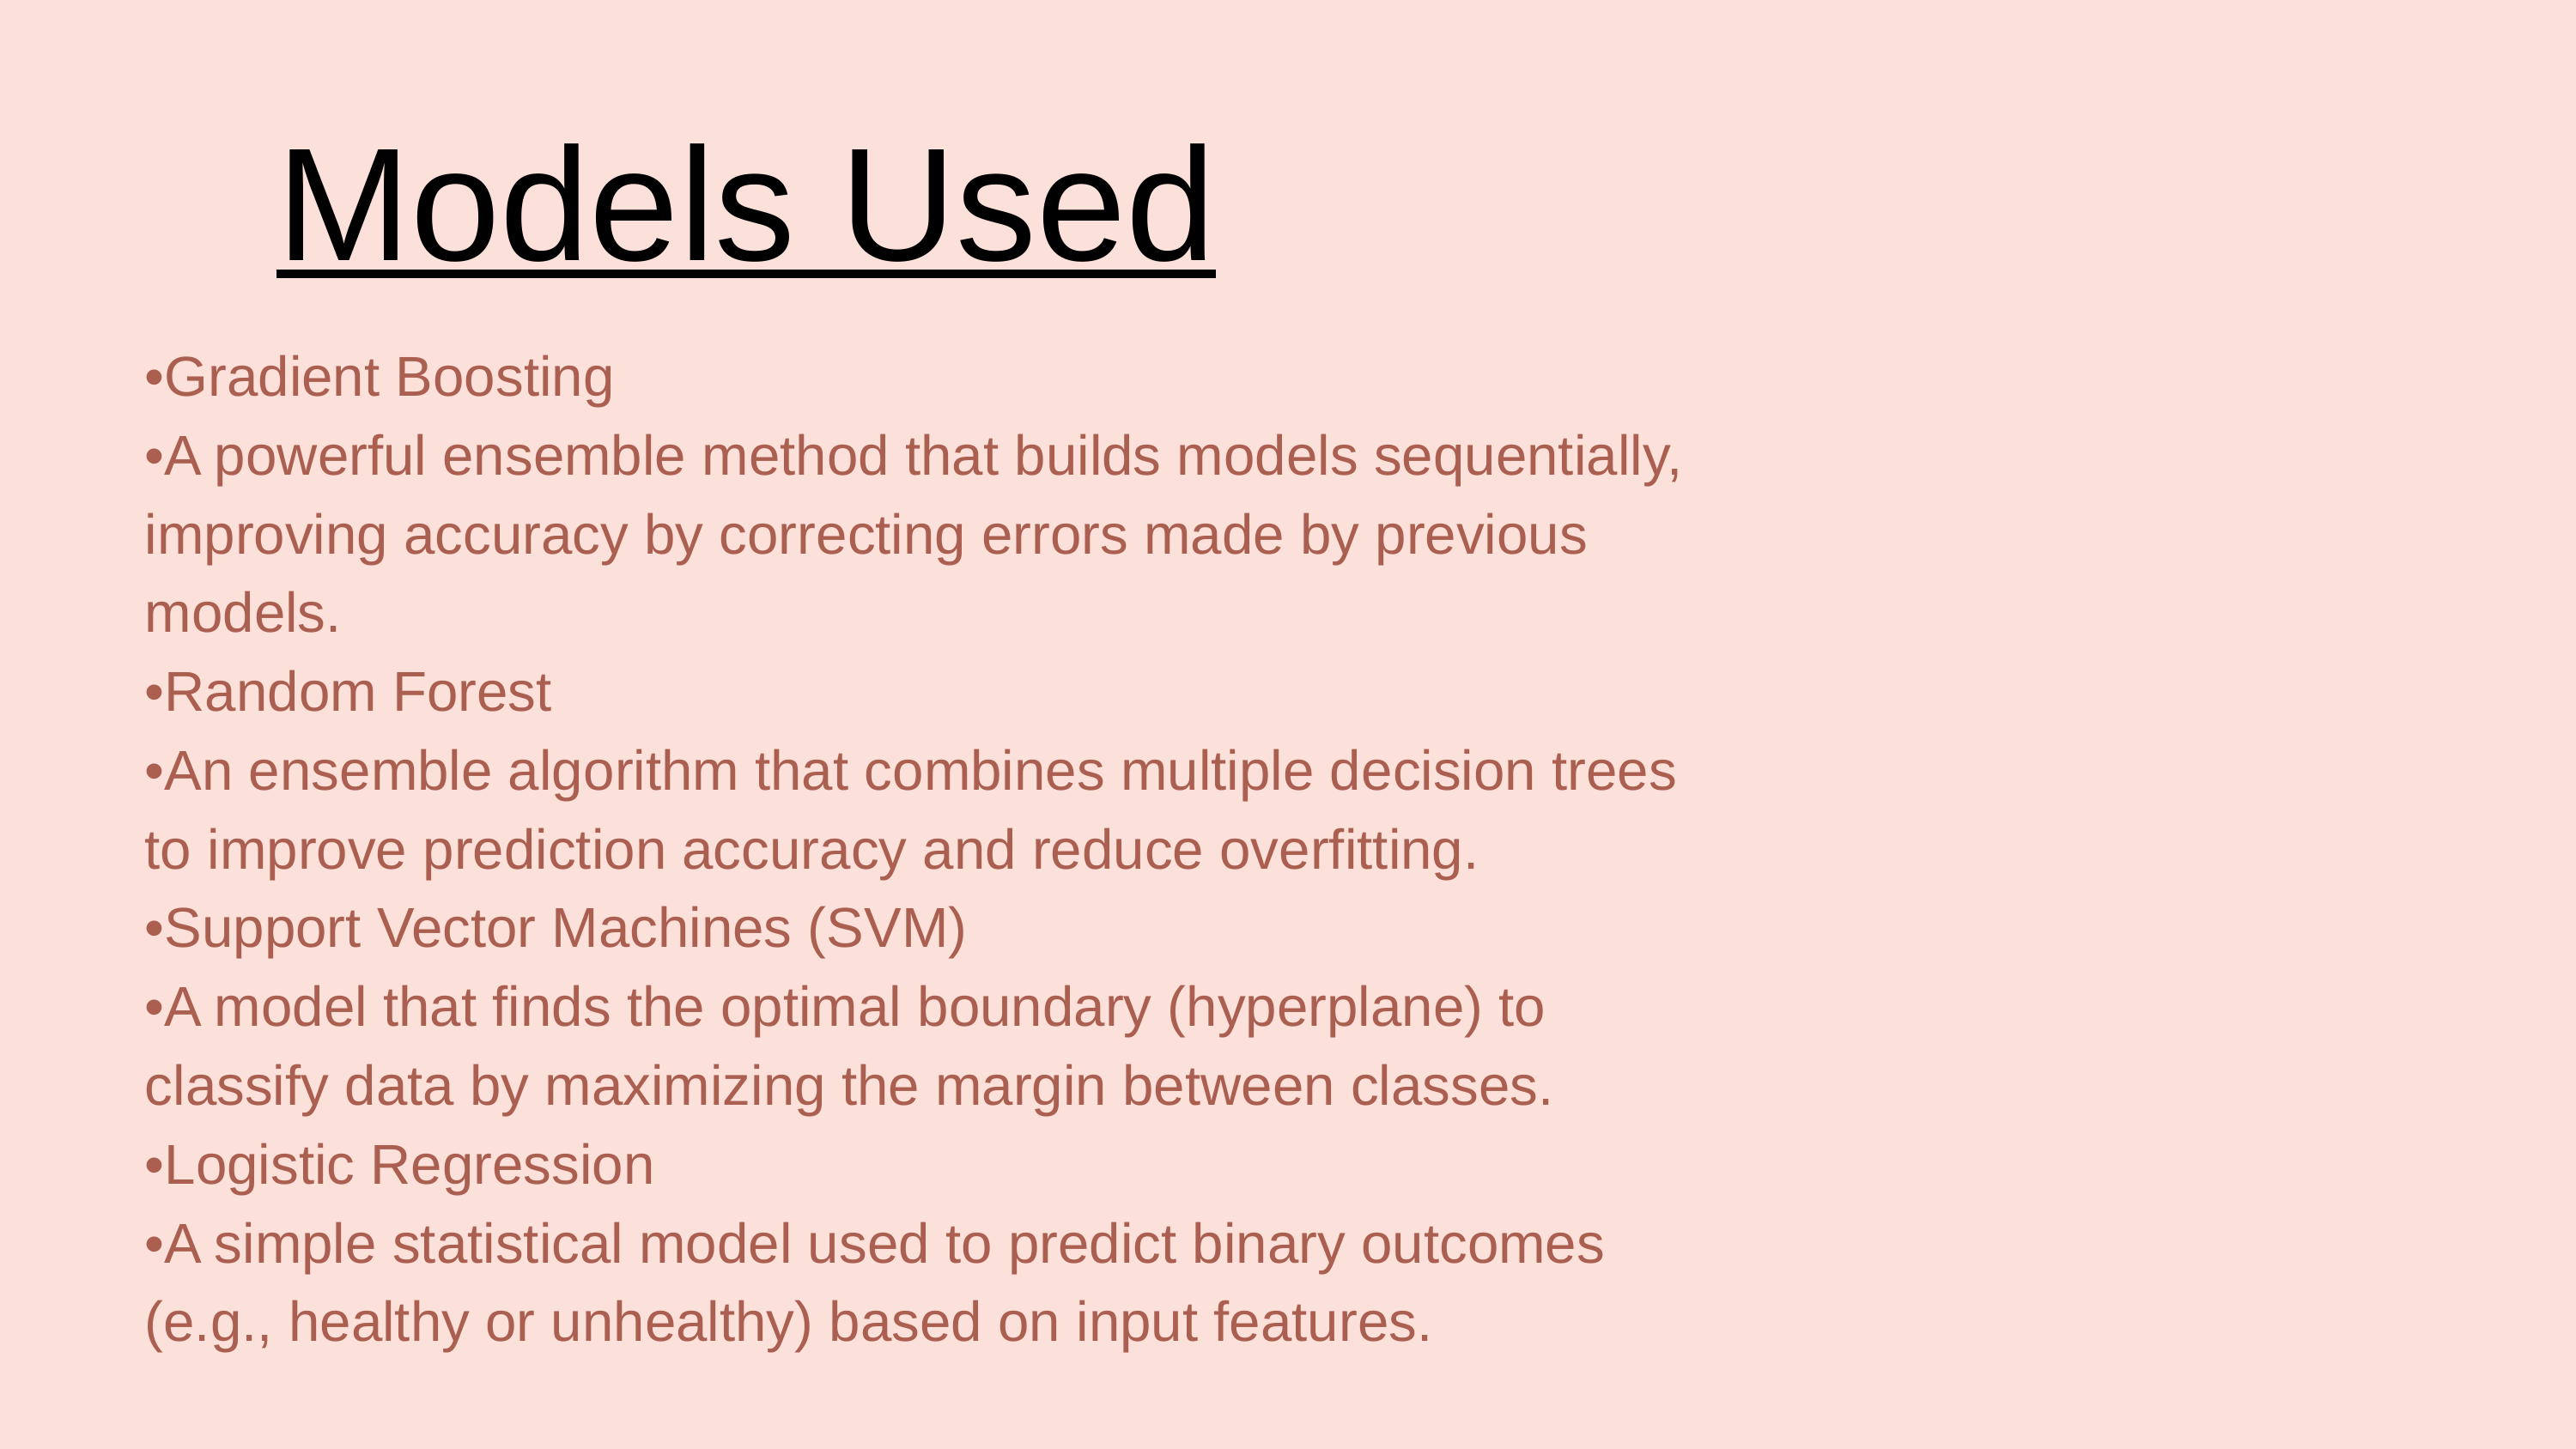

Models Used
•Gradient Boosting
•A powerful ensemble method that builds models sequentially, improving accuracy by correcting errors made by previous models.
•Random Forest
•An ensemble algorithm that combines multiple decision trees to improve prediction accuracy and reduce overfitting.
•Support Vector Machines (SVM)
•A model that finds the optimal boundary (hyperplane) to classify data by maximizing the margin between classes.
•Logistic Regression
•A simple statistical model used to predict binary outcomes (e.g., healthy or unhealthy) based on input features.